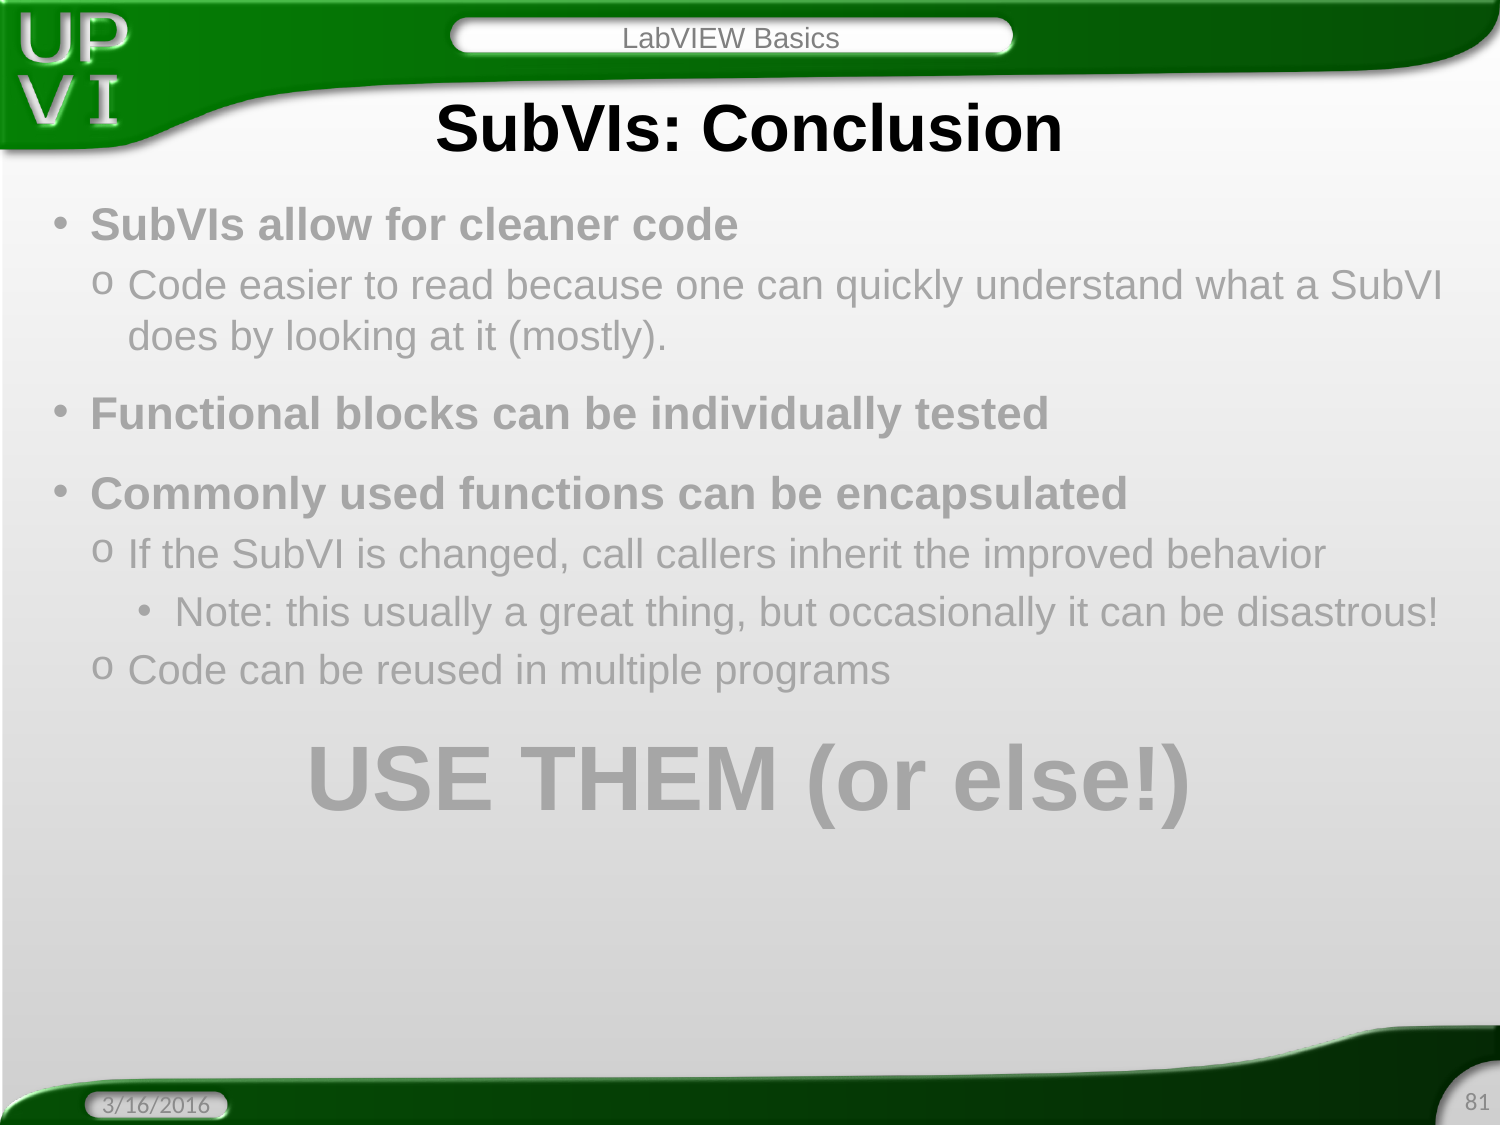

LabVIEW Basics
# SubVIs: Conclusion
SubVIs allow for cleaner code
Code easier to read because one can quickly understand what a SubVI does by looking at it (mostly).
Functional blocks can be individually tested
Commonly used functions can be encapsulated
If the SubVI is changed, call callers inherit the improved behavior
Note: this usually a great thing, but occasionally it can be disastrous!
Code can be reused in multiple programs
USE THEM (or else!)
81
3/16/2016